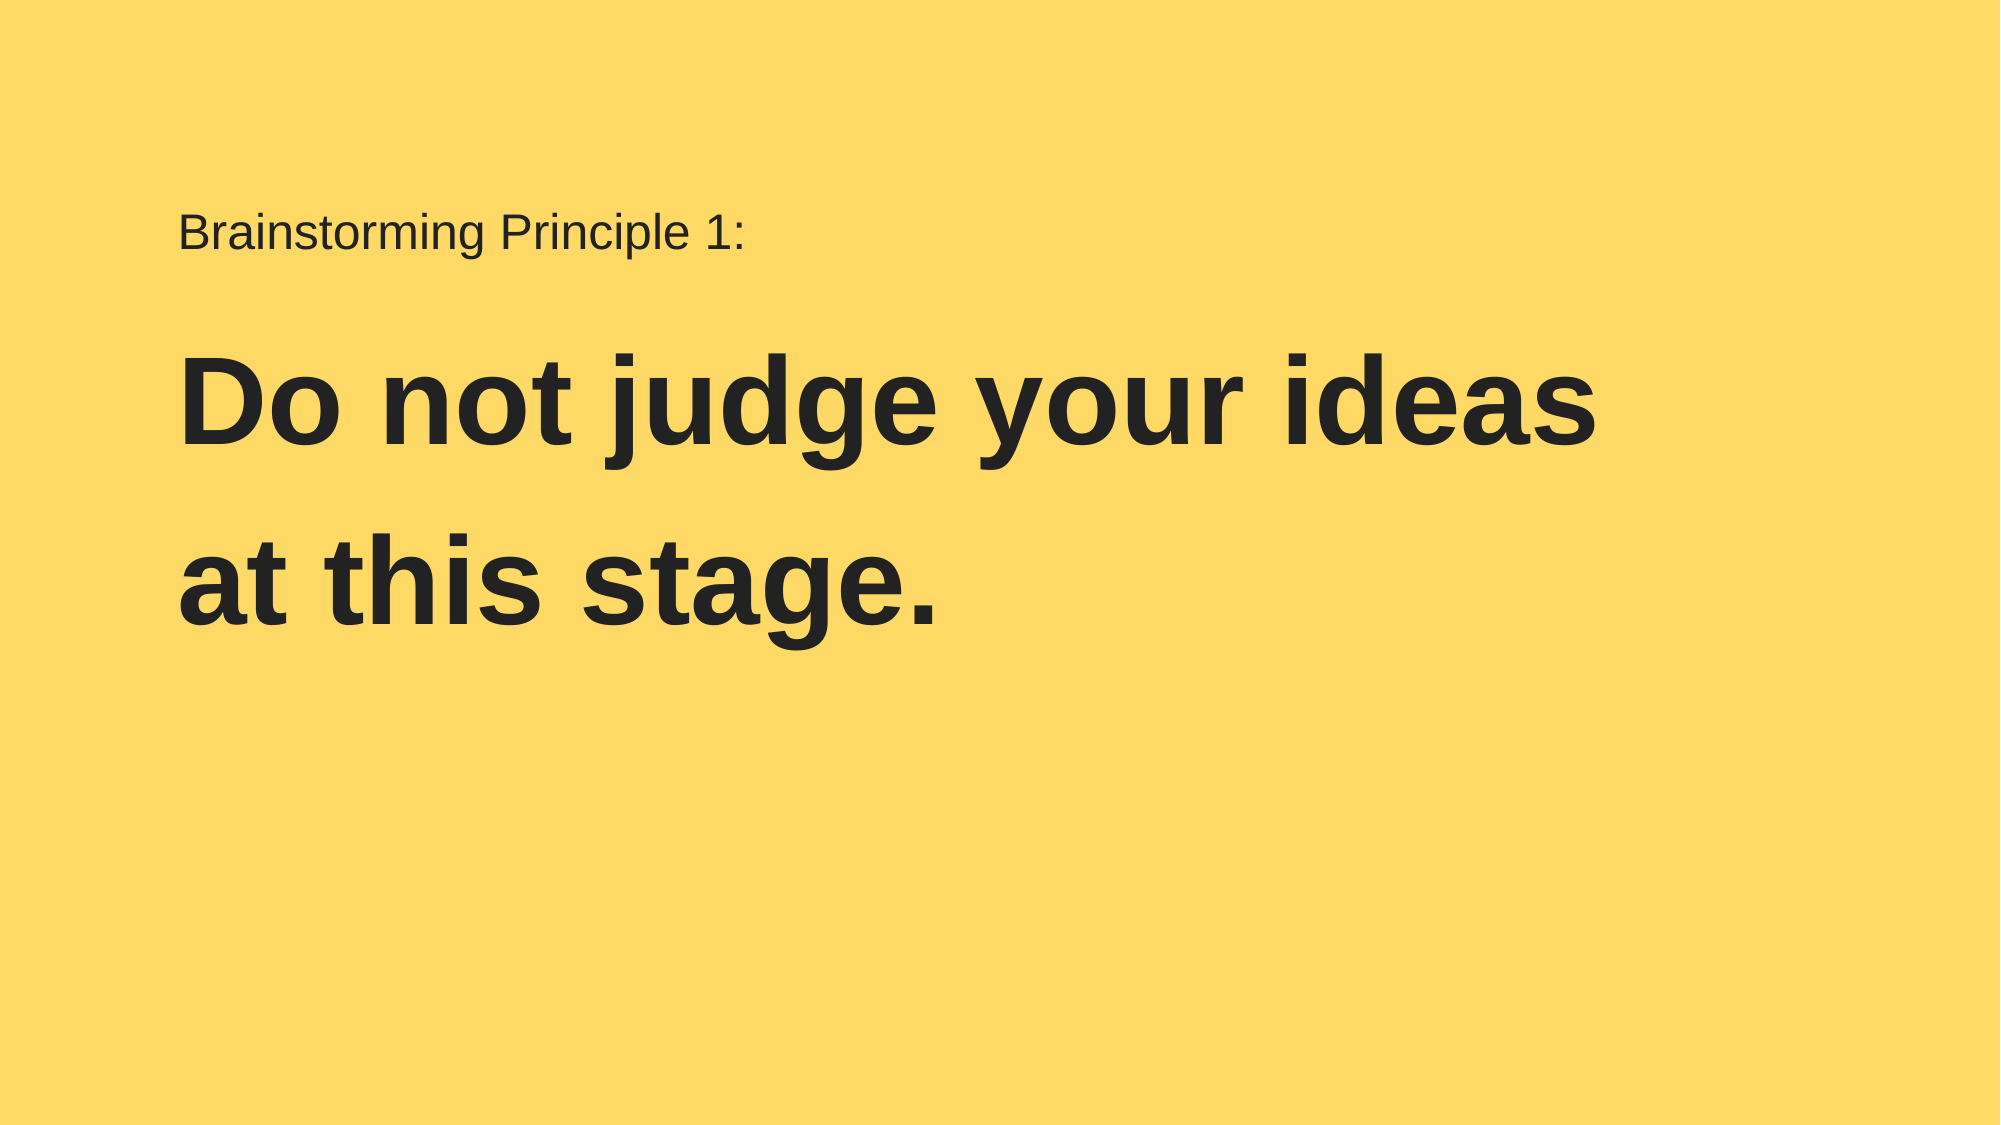

Brainstorming Principle 1:
Do not judge your ideas at this stage.